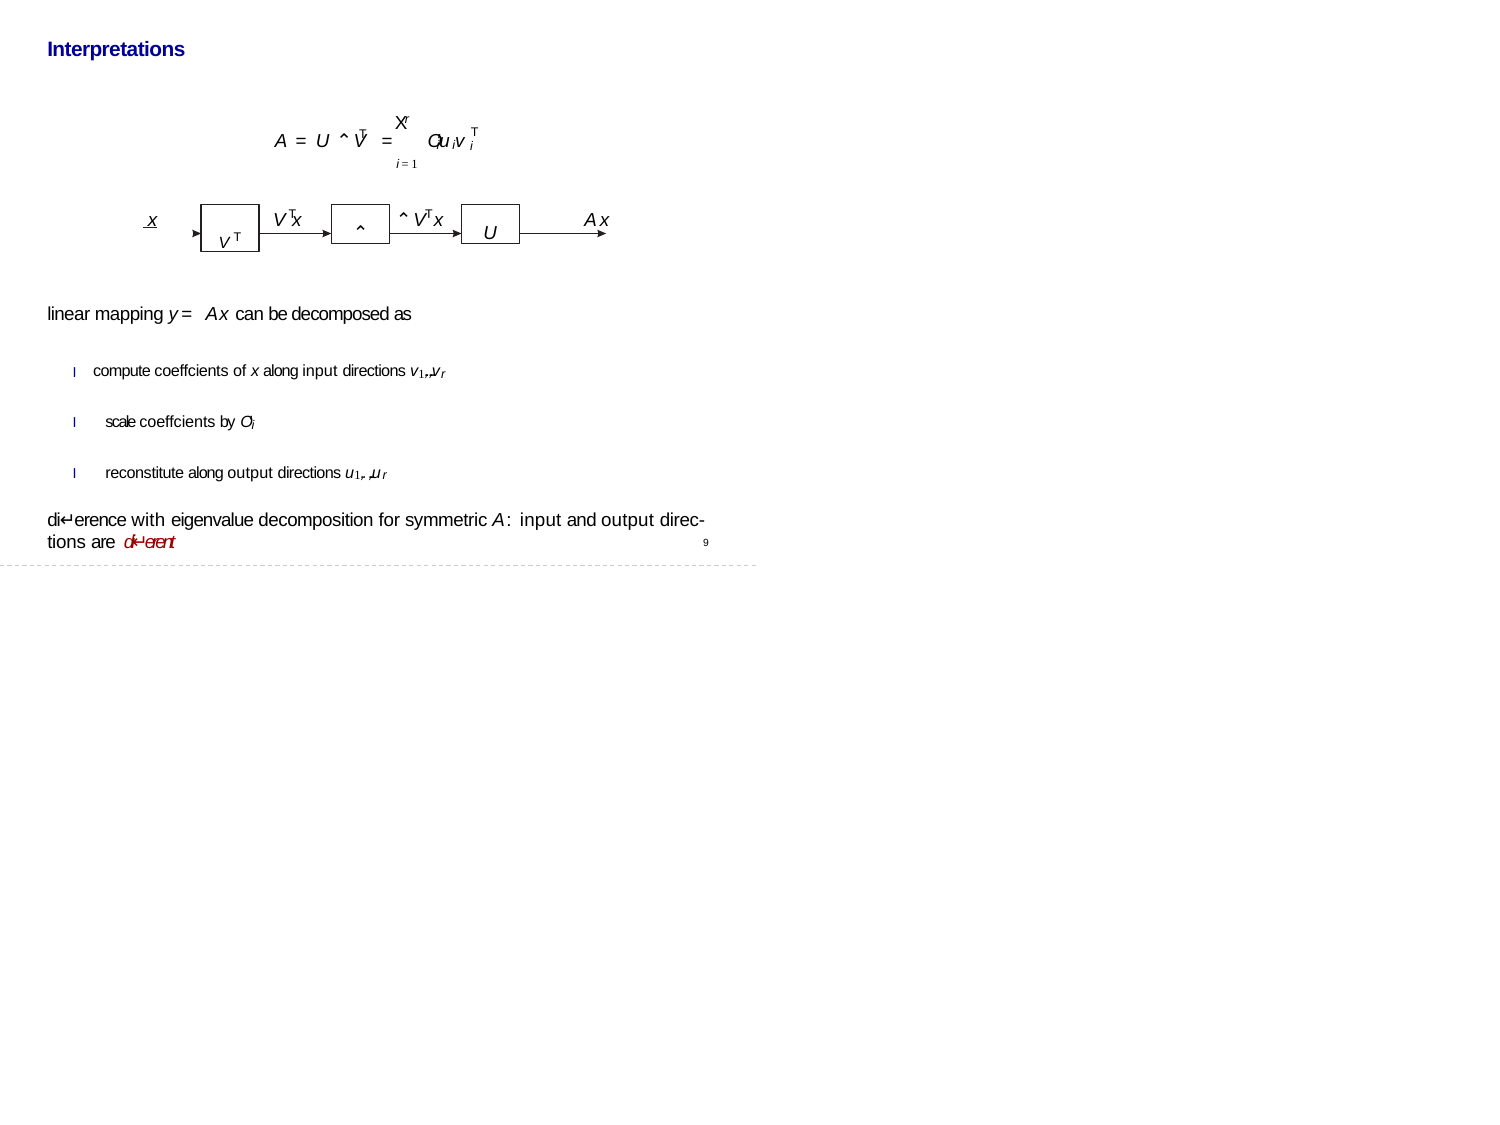

# Interpretations
X
r
T
T
i
A = U ⌃V =	O' u v
i i
i=1
T
T
V T
⌃
U
 x
V x
⌃V x
Ax

linear mapping y = Ax can be decomposed as

I compute coeffcients of x along input directions v1,. .., vr
I scale coeffcients by O'i
I reconstitute along output directions u1,. .., ur

di↵erence with eigenvalue decomposition for symmetric A: input and output direc-  tions are di↵erent
9